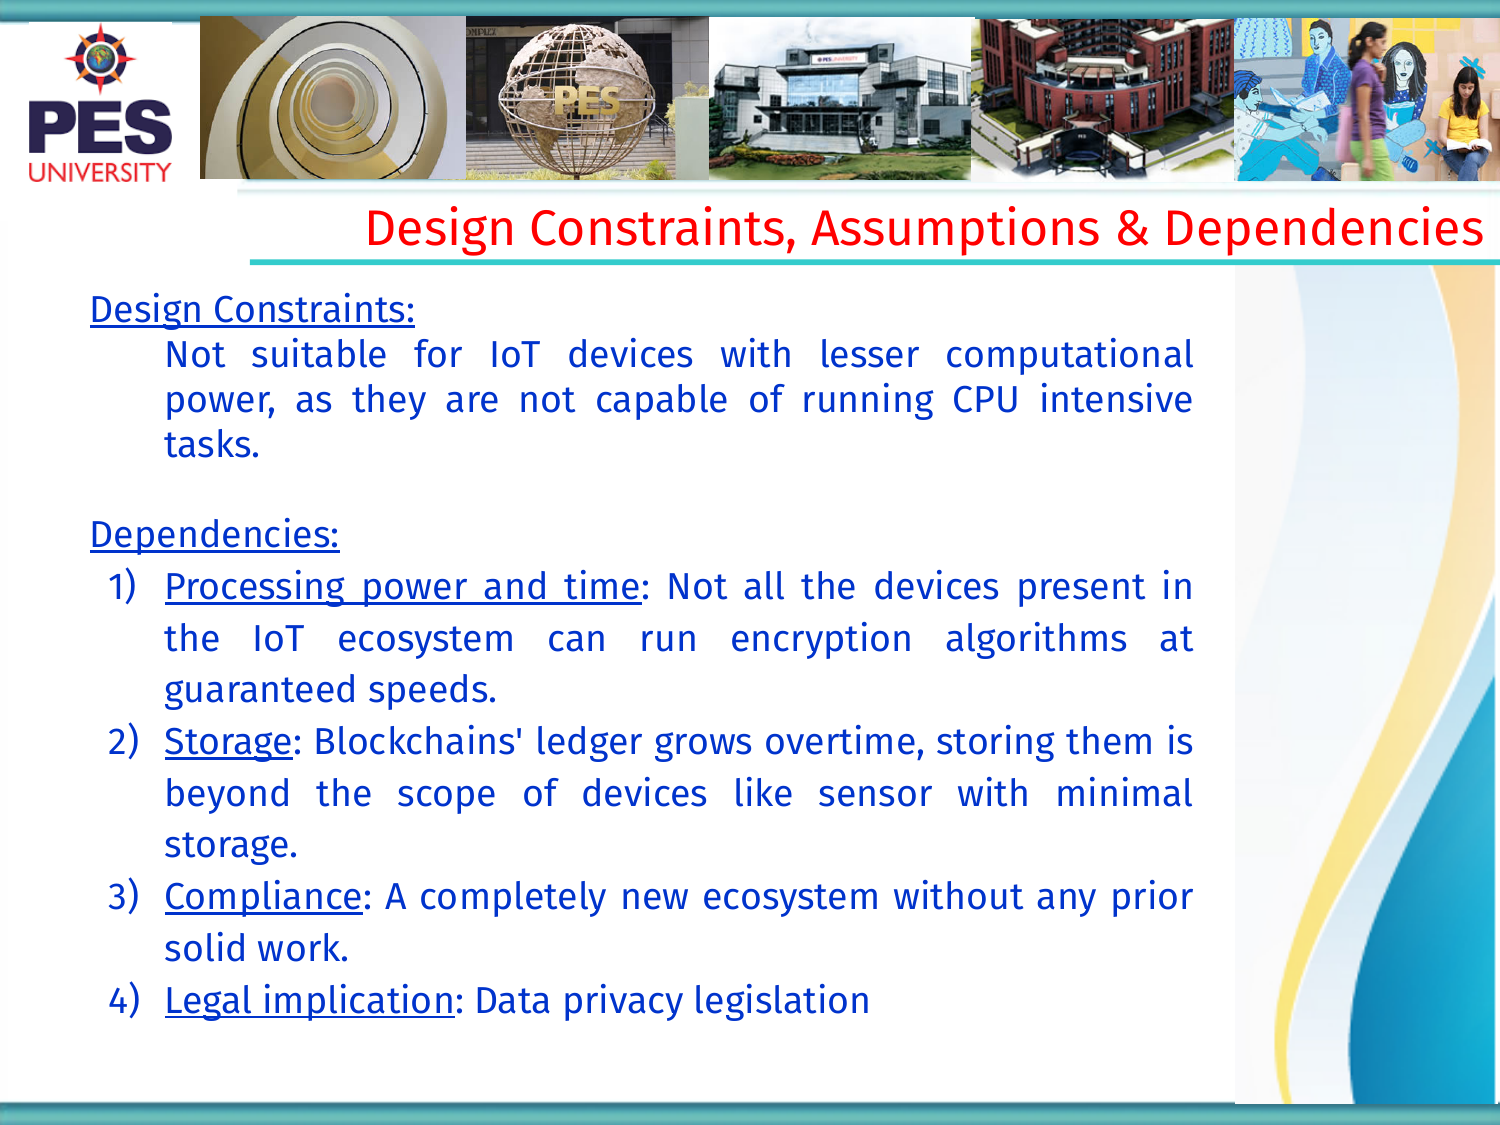

Design Constraints, Assumptions & Dependencies

Design Constraints:
Not suitable for IoT devices with lesser computational power, as they are not capable of running CPU intensive tasks.

Dependencies:
Processing power and time: Not all the devices present in the IoT ecosystem can run encryption algorithms at guaranteed speeds.
Storage: Blockchains' ledger grows overtime, storing them is beyond the scope of devices like sensor with minimal storage.
Compliance: A completely new ecosystem without any prior solid work.
Legal implication: Data privacy legislation